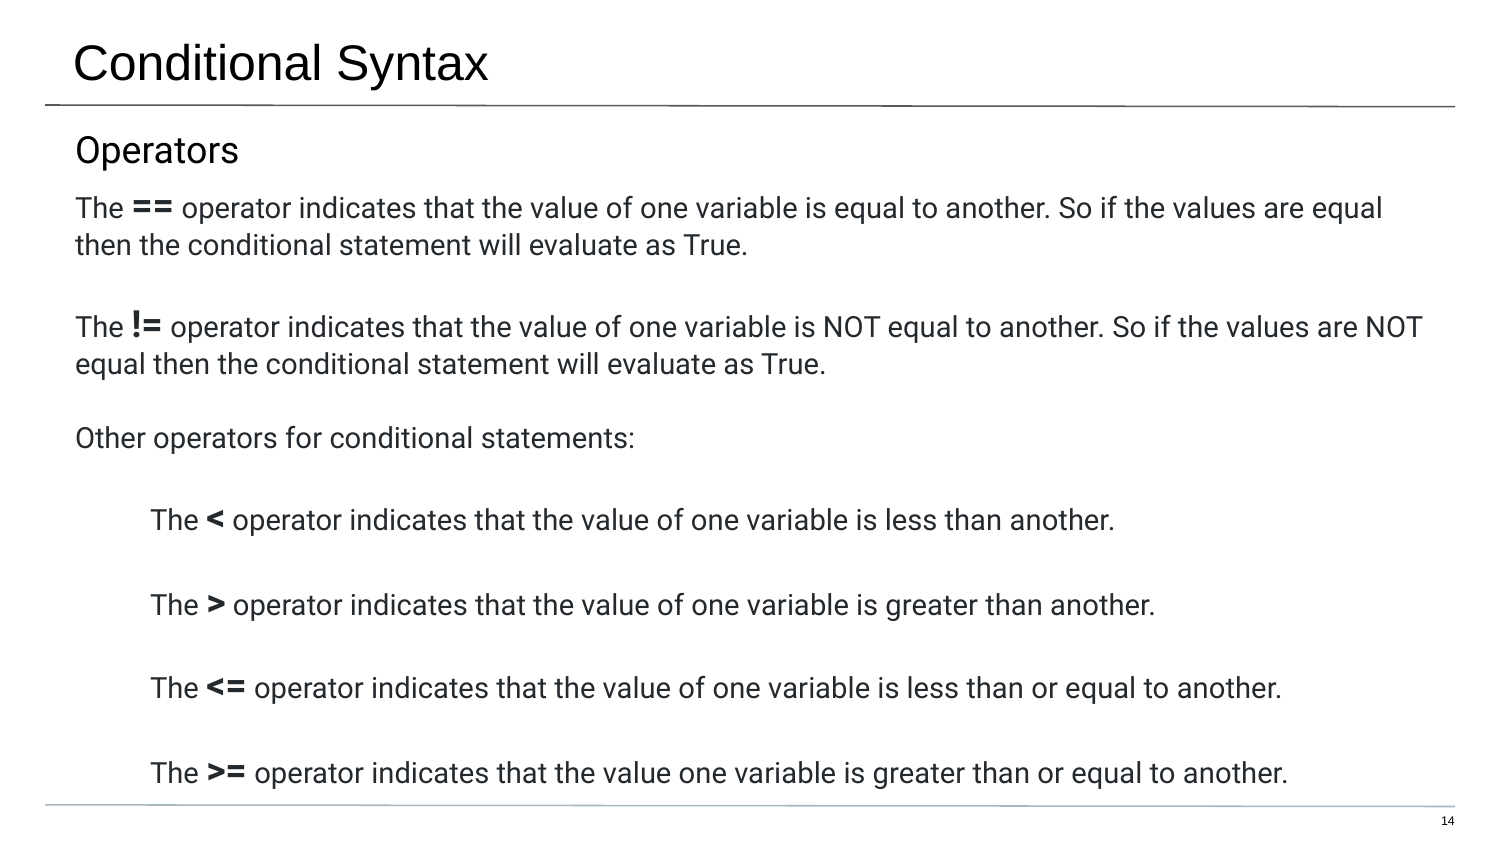

# Conditional Syntax
Operators
The == operator indicates that the value of one variable is equal to another. So if the values are equal then the conditional statement will evaluate as True.

The != operator indicates that the value of one variable is NOT equal to another. So if the values are NOT equal then the conditional statement will evaluate as True.

Other operators for conditional statements:

The < operator indicates that the value of one variable is less than another.

The > operator indicates that the value of one variable is greater than another.

The <= operator indicates that the value of one variable is less than or equal to another.

The >= operator indicates that the value one variable is greater than or equal to another.

14